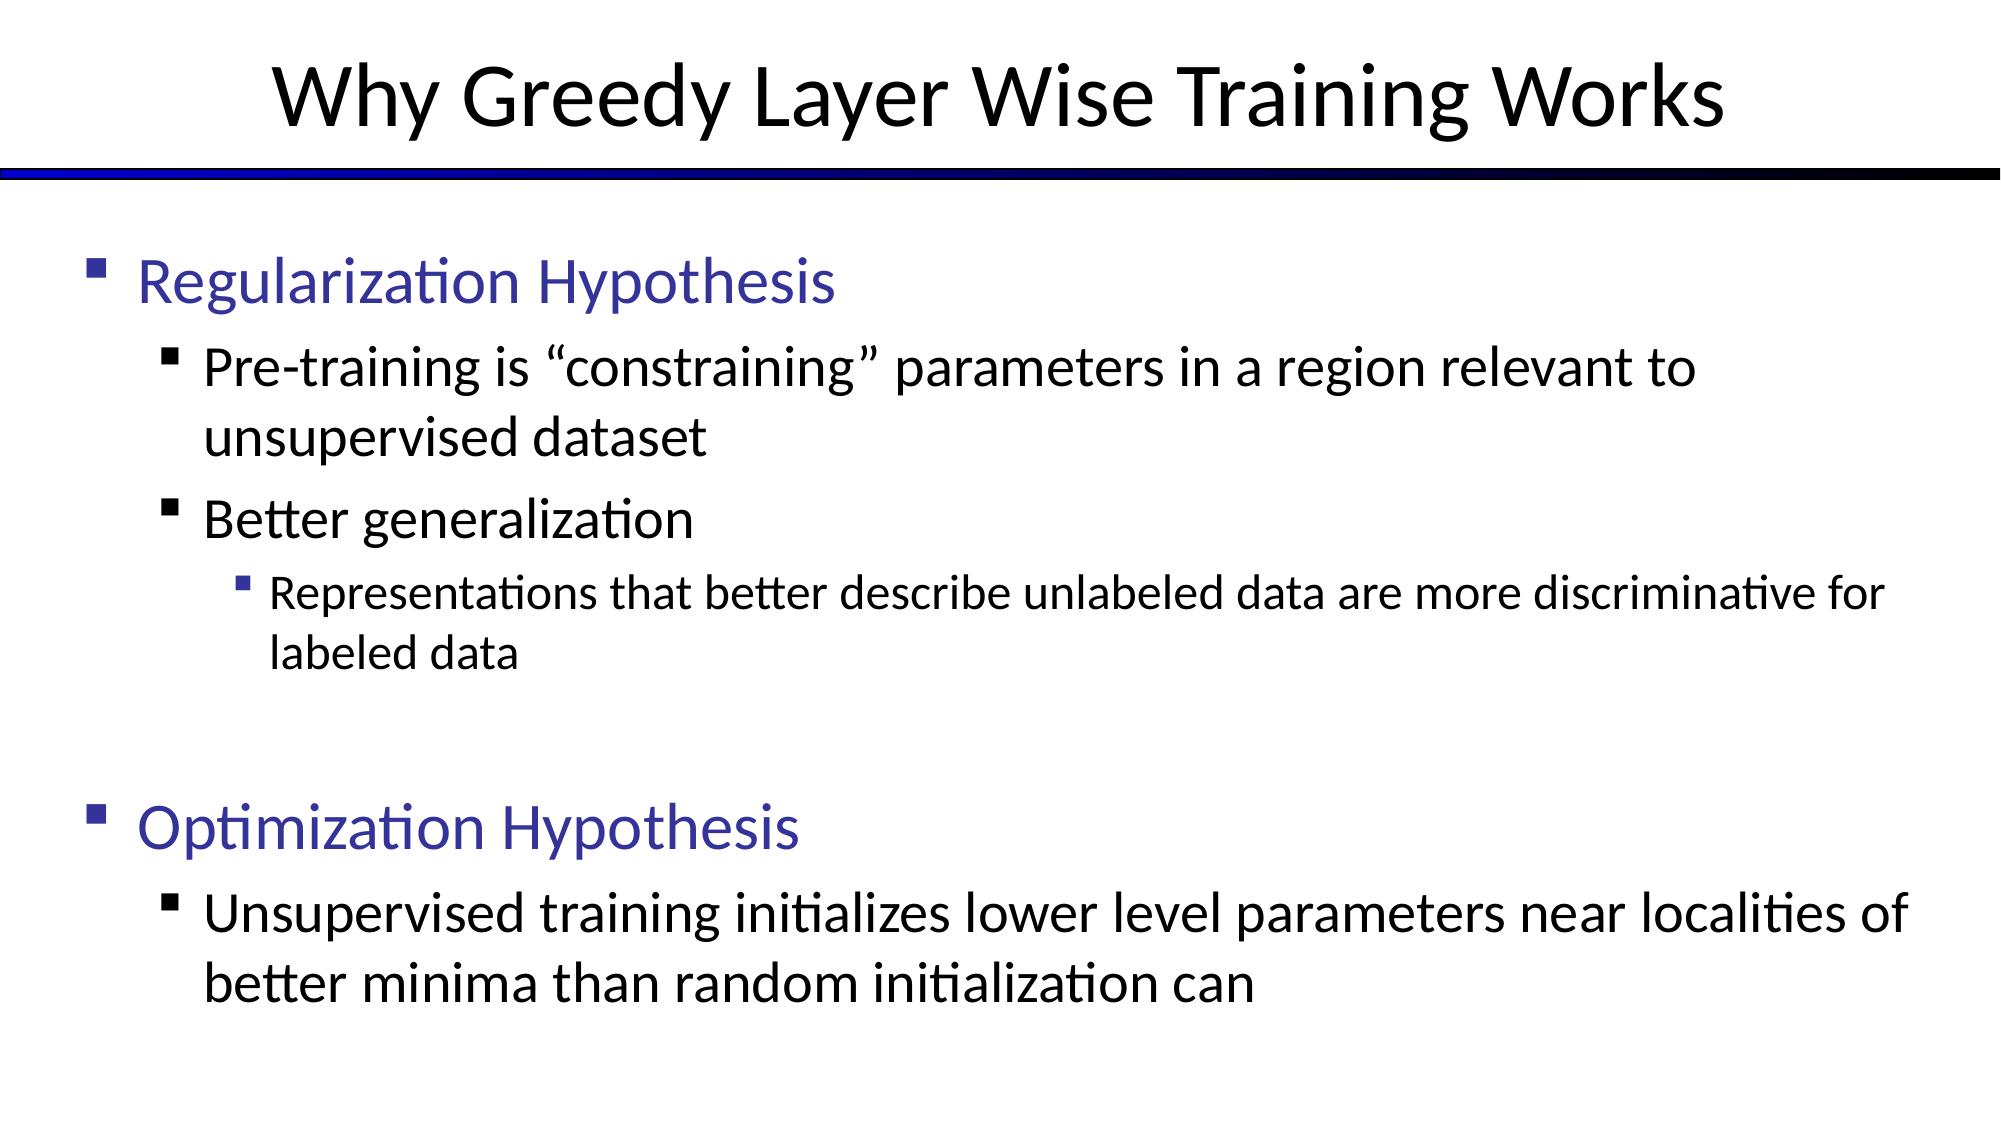

# Why Greedy Layer Wise Training Works
Regularization Hypothesis
Pre-training is “constraining” parameters in a region relevant to unsupervised dataset
Better generalization
Representations that better describe unlabeled data are more discriminative for labeled data

Optimization Hypothesis
Unsupervised training initializes lower level parameters near localities of better minima than random initialization can